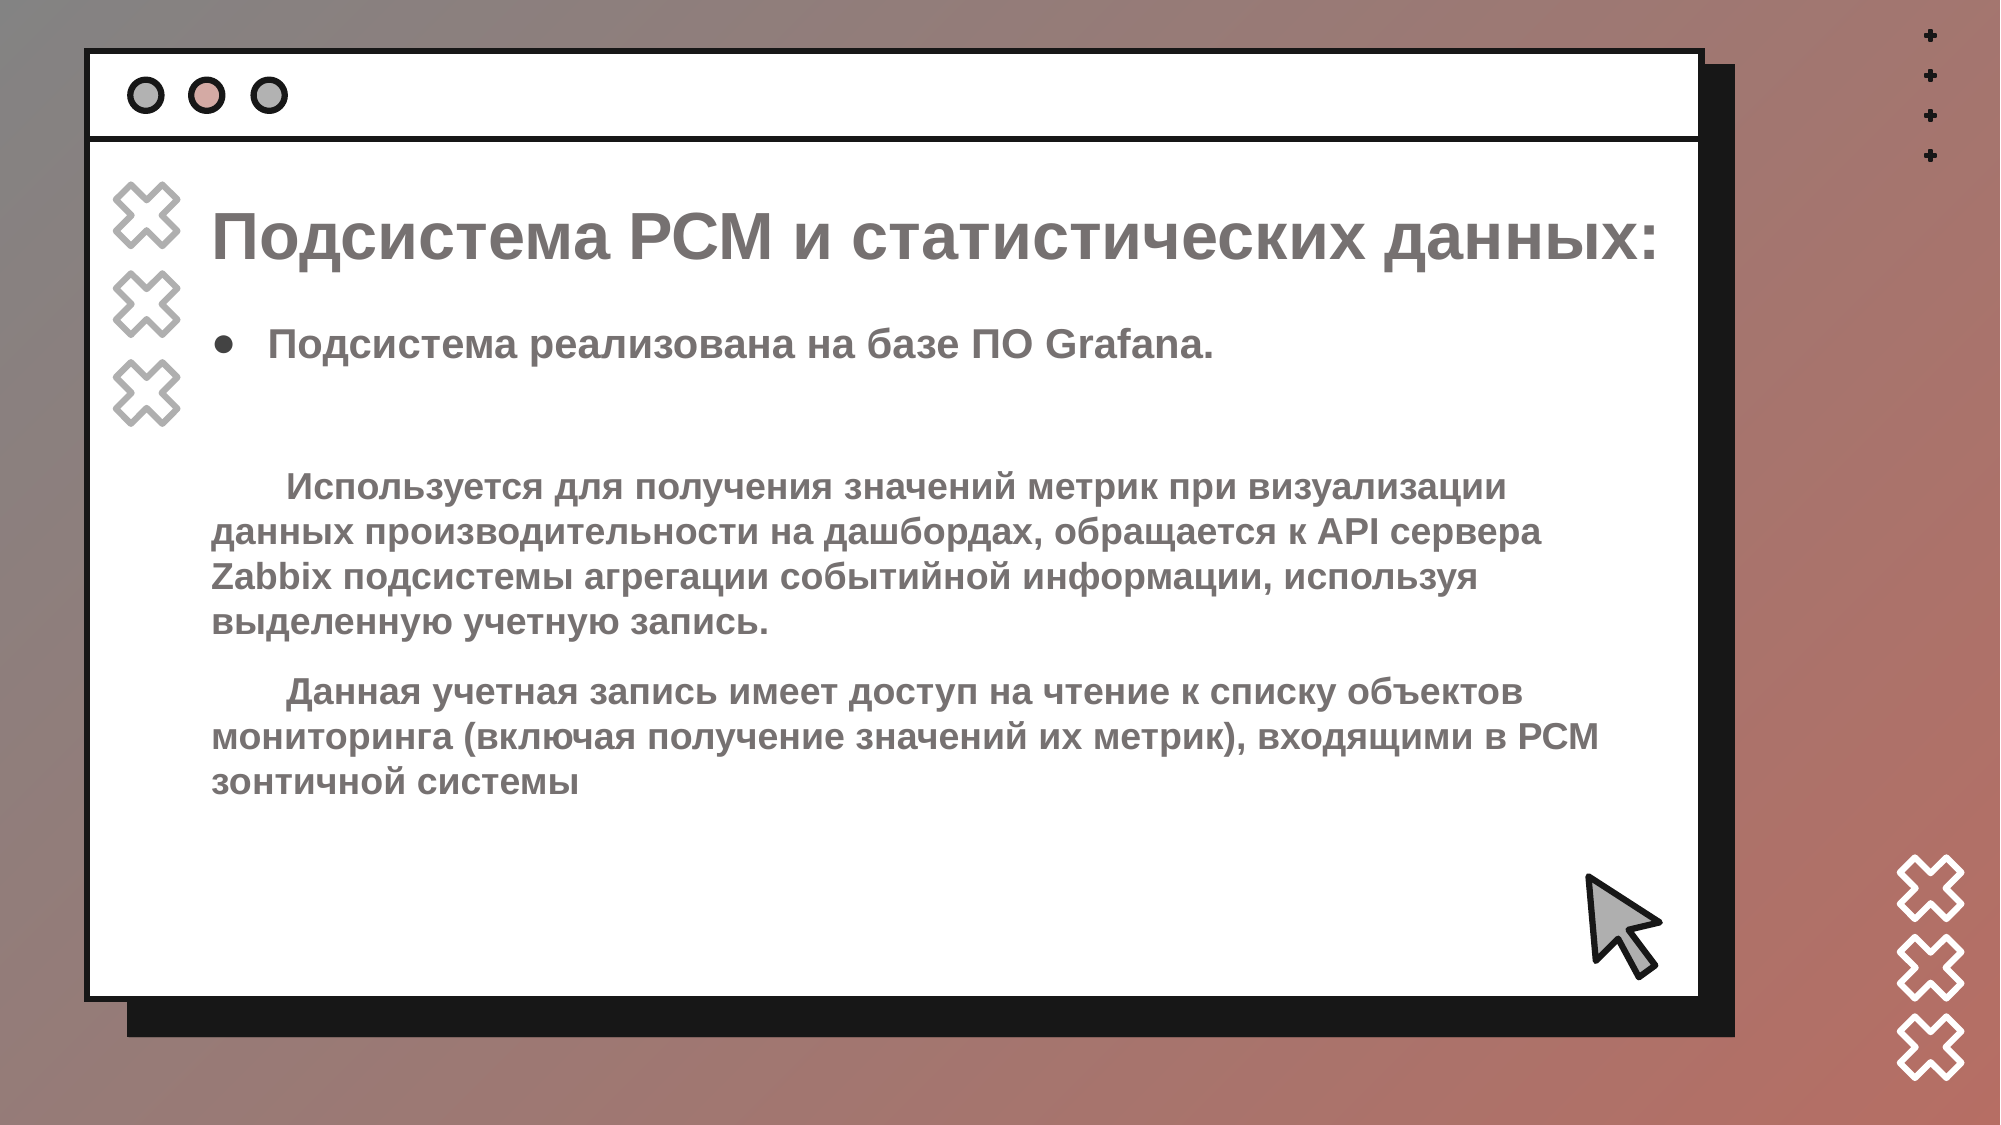

# Подсистема РСМ и статистических данных:
Подсистема реализована на базе ПО Grafana.

Используется для получения значений метрик при визуализации данных производительности на дашбордах, обращается к API сервера Zabbix подсистемы агрегации событийной информации, используя выделенную учетную запись.
Данная учетная запись имеет доступ на чтение к списку объектов мониторинга (включая получение значений их метрик), входящими в РСМ зонтичной системы